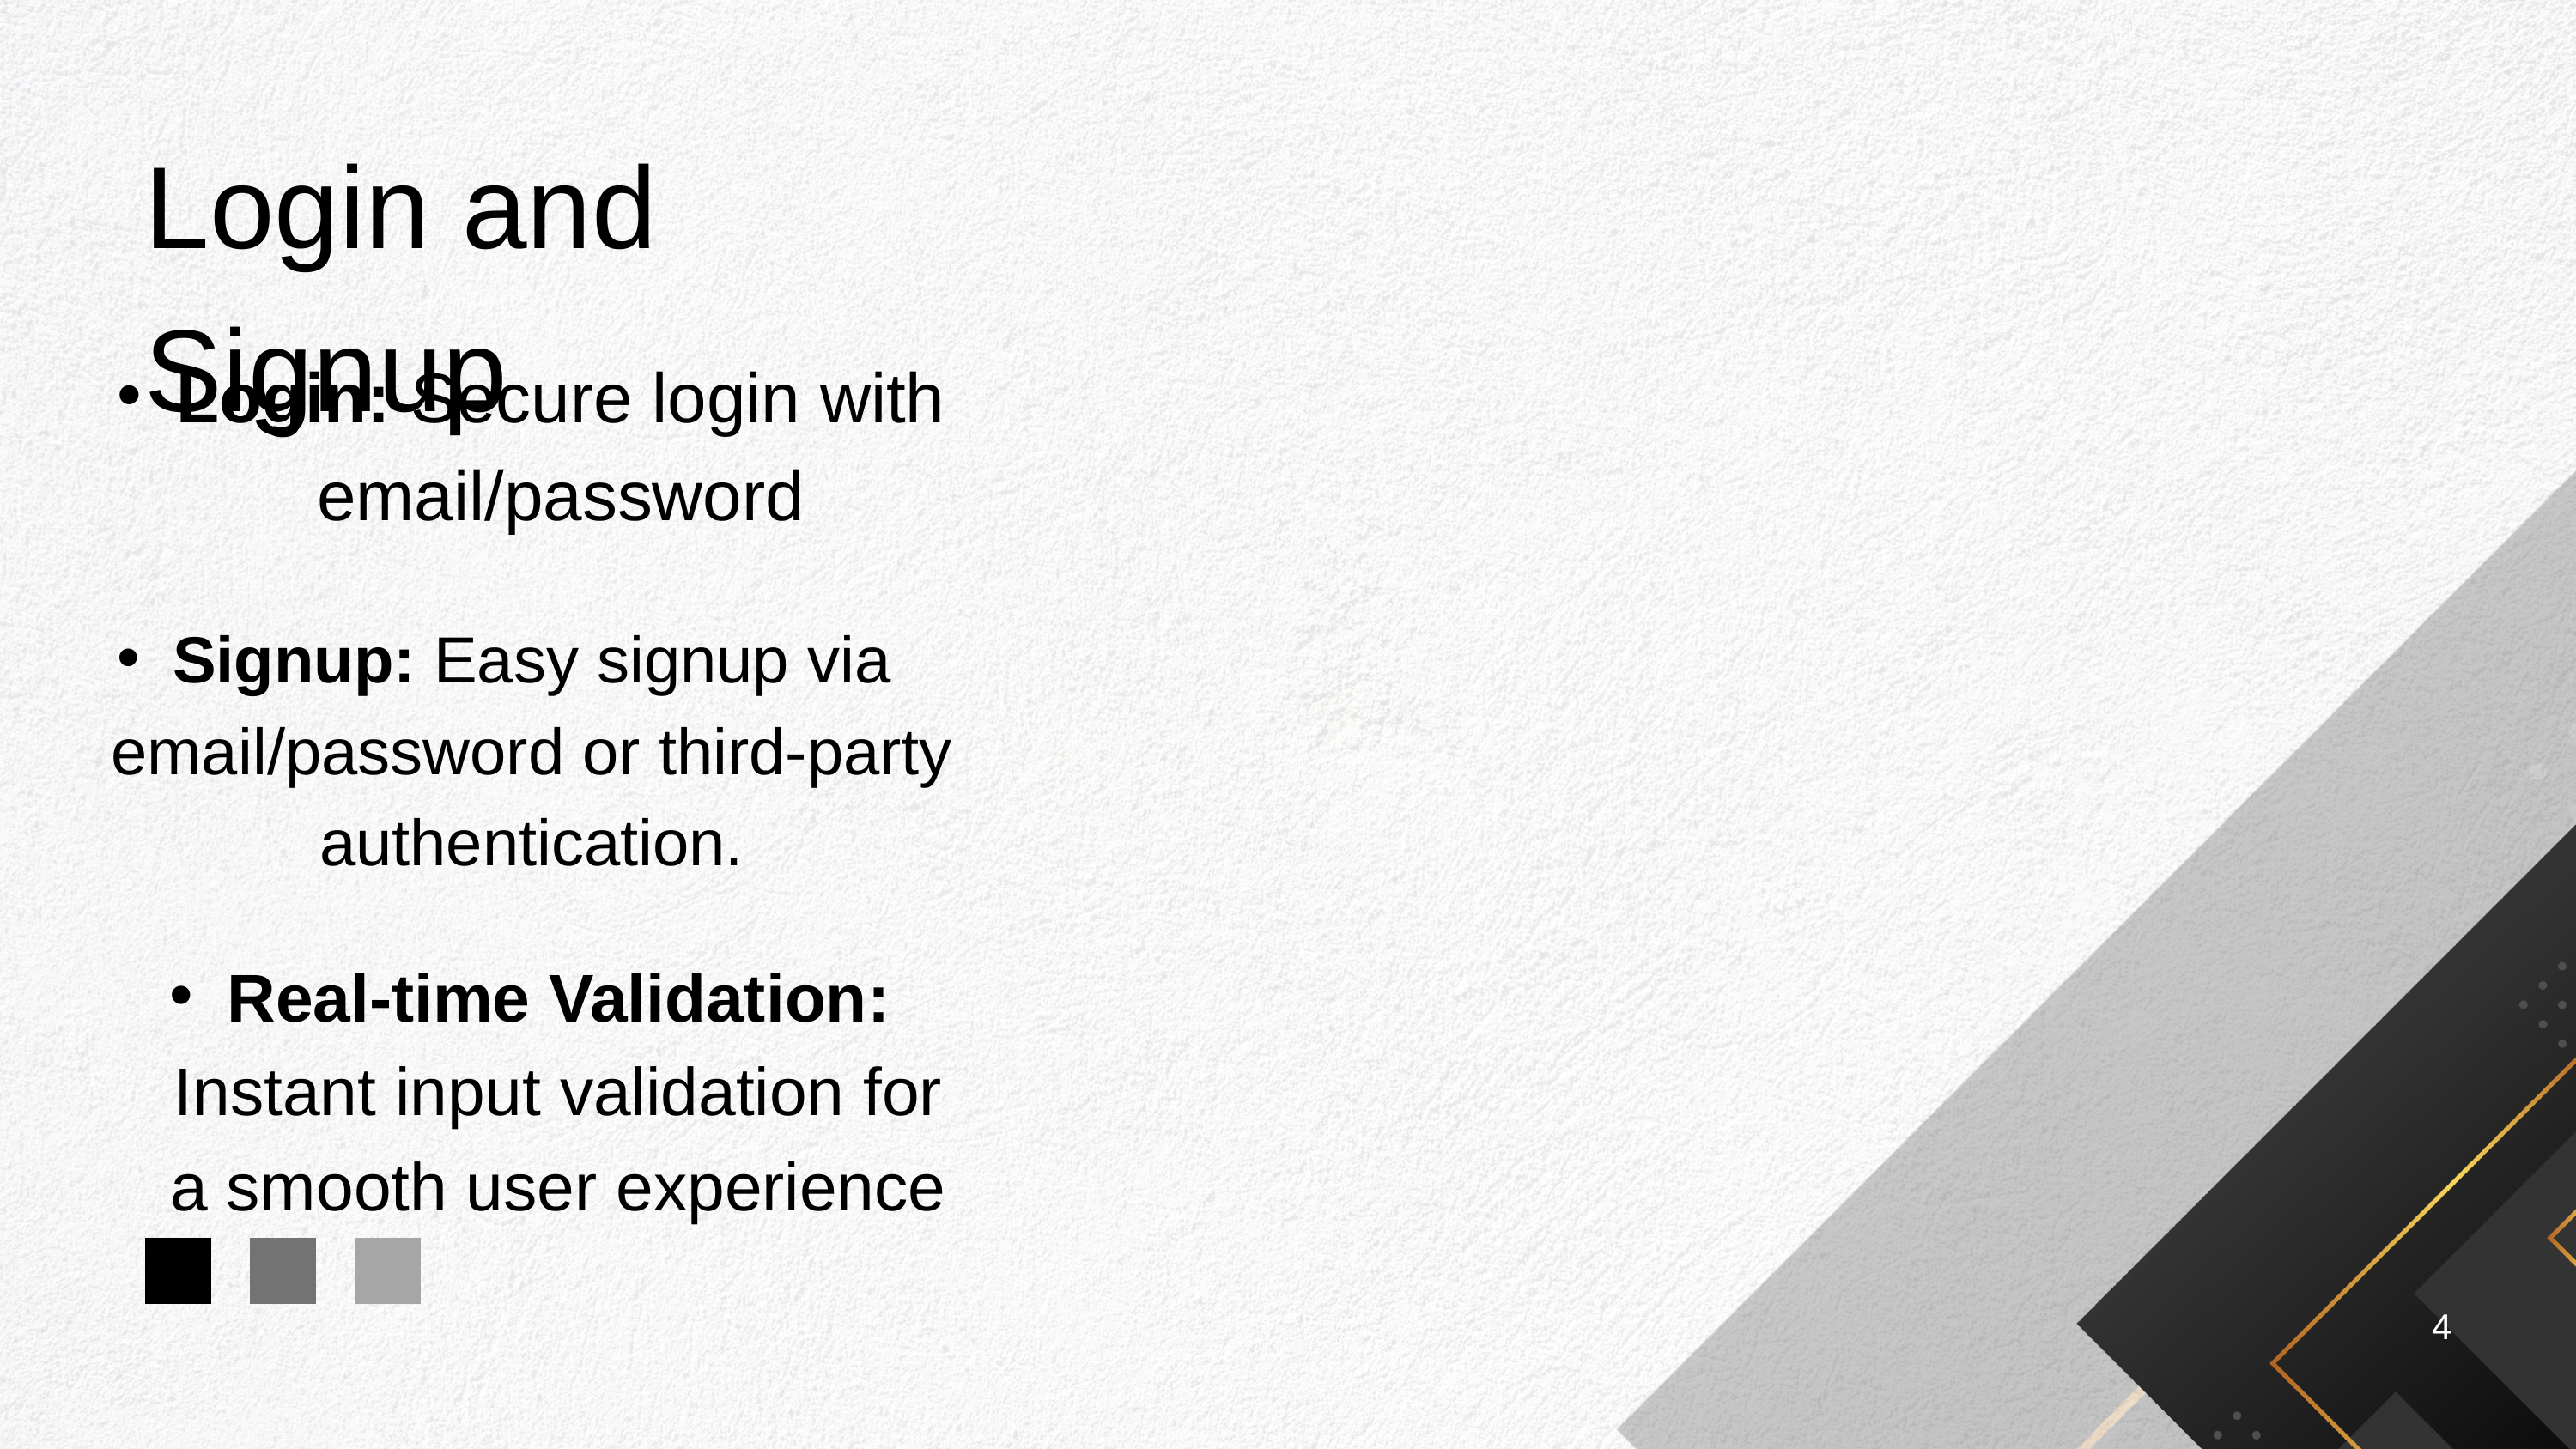

Login and Signup

Login: Secure login with email/password

Signup: Easy signup via email/password or third-party authentication.

Real-time Validation: Instant input validation for a smooth user experience

4